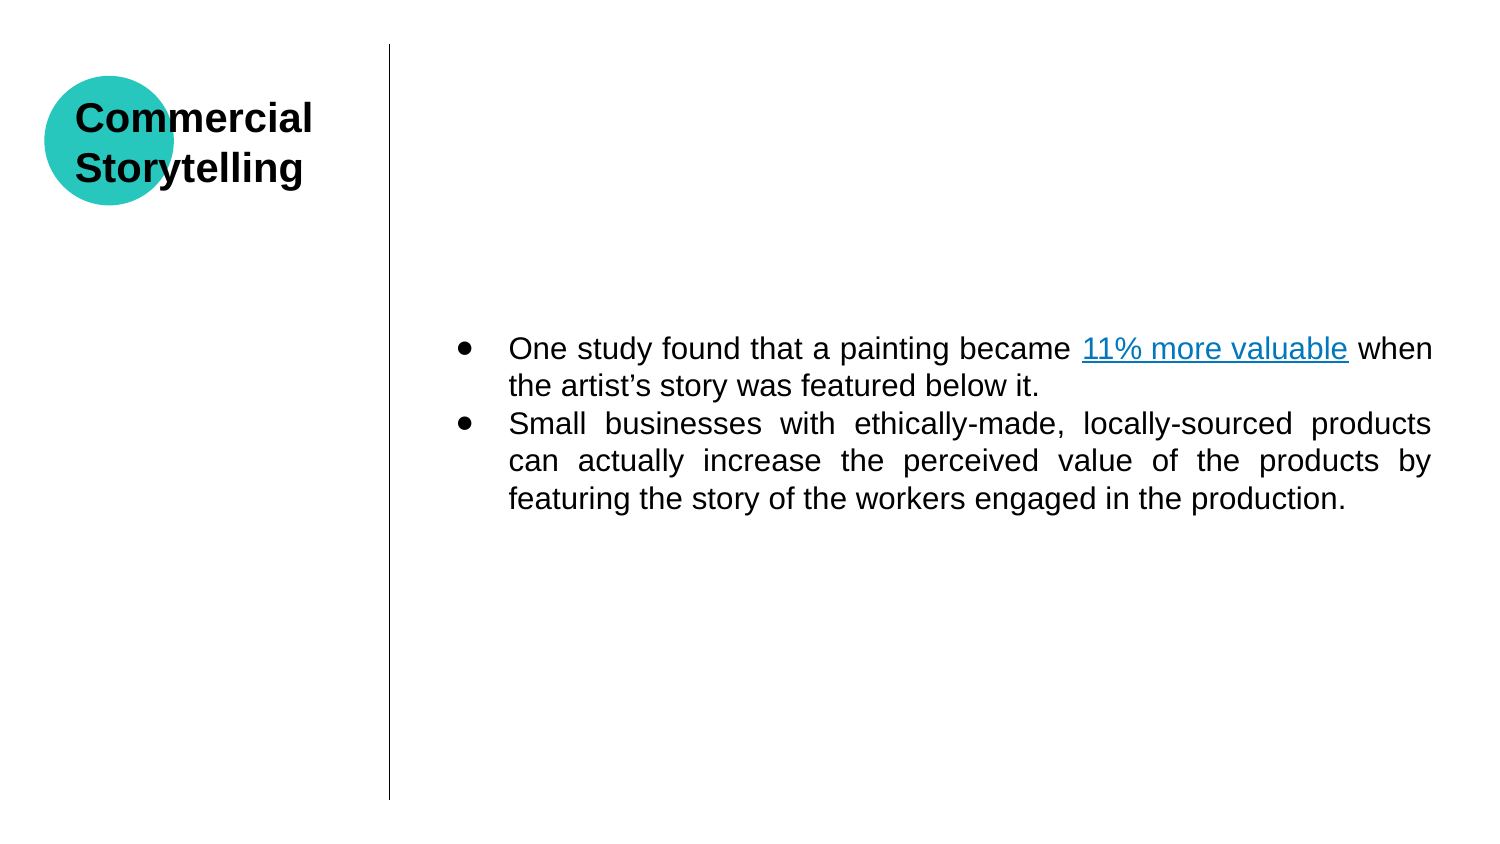

One study found that a painting became 11% more valuable when the artist’s story was featured below it.
Small businesses with ethically-made, locally-sourced products can actually increase the perceived value of the products by featuring the story of the workers engaged in the production.

# Commercial
Storytelling